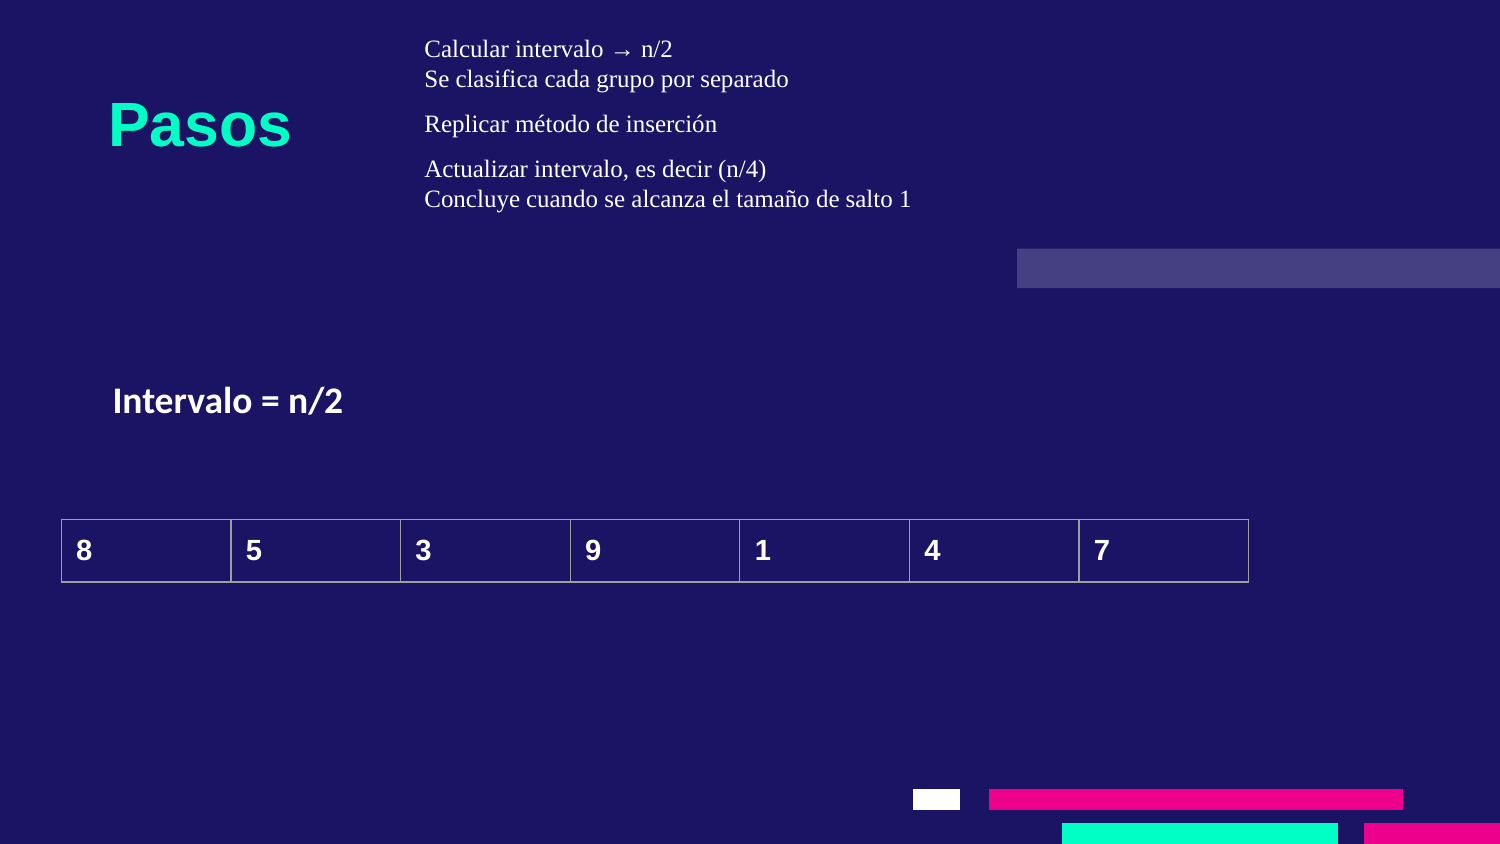

Calcular intervalo → n/2
Se clasifica cada grupo por separado
Replicar método de inserción
Actualizar intervalo, es decir (n/4)
Concluye cuando se alcanza el tamaño de salto 1

# Pasos
Intervalo = n/2

| 8 | 5 | 3 | 9 | 1 | 4 | 7 |
| --- | --- | --- | --- | --- | --- | --- |